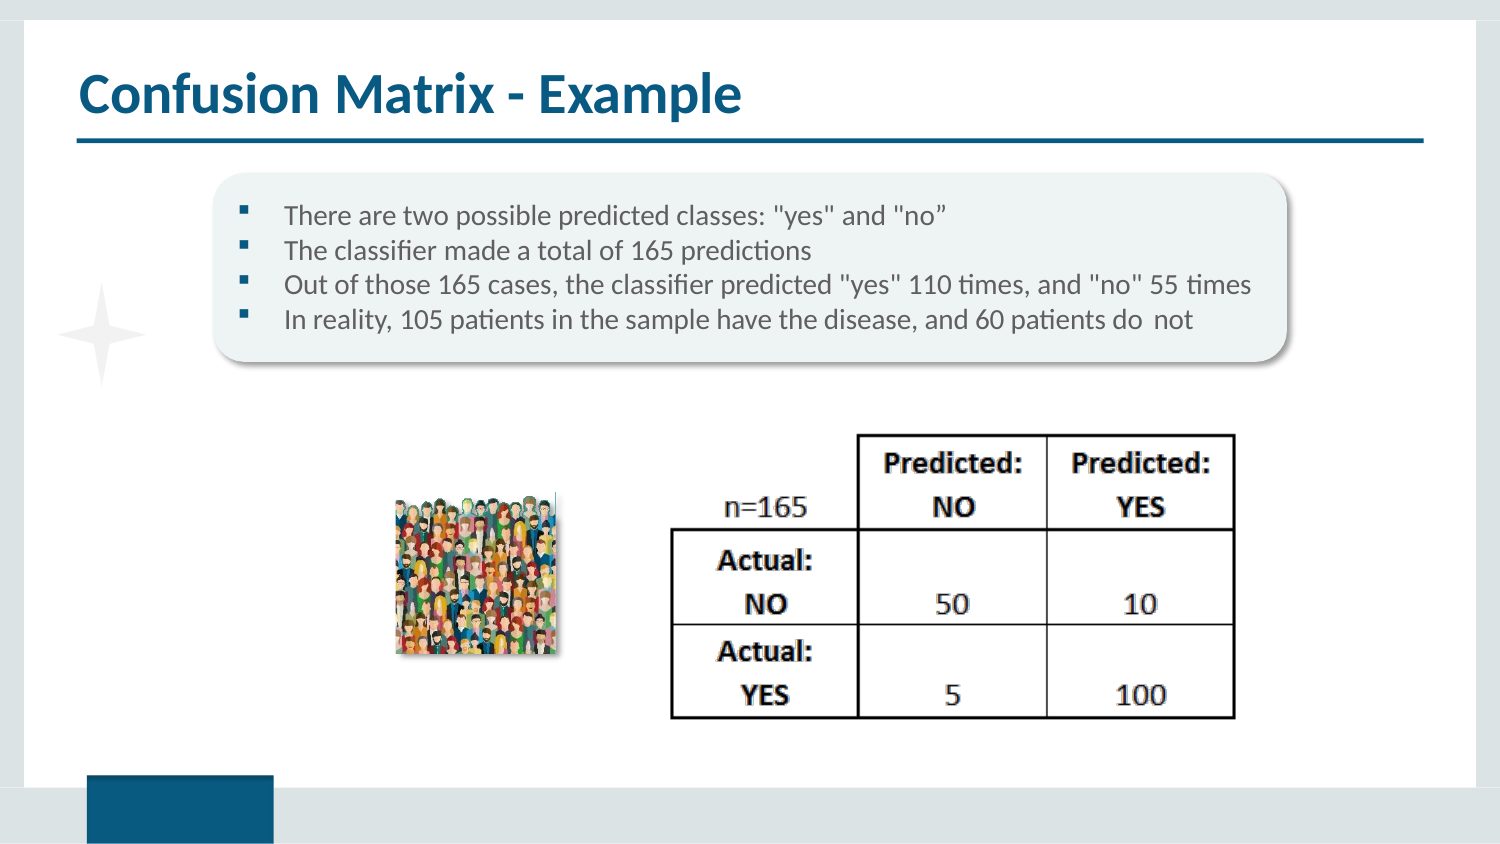

# Confusion Matrix - Example

There are two possible predicted classes: "yes" and "no”
The classifier made a total of 165 predictions
Out of those 165 cases, the classifier predicted "yes" 110 times, and "no" 55 times
In reality, 105 patients in the sample have the disease, and 60 patients do not